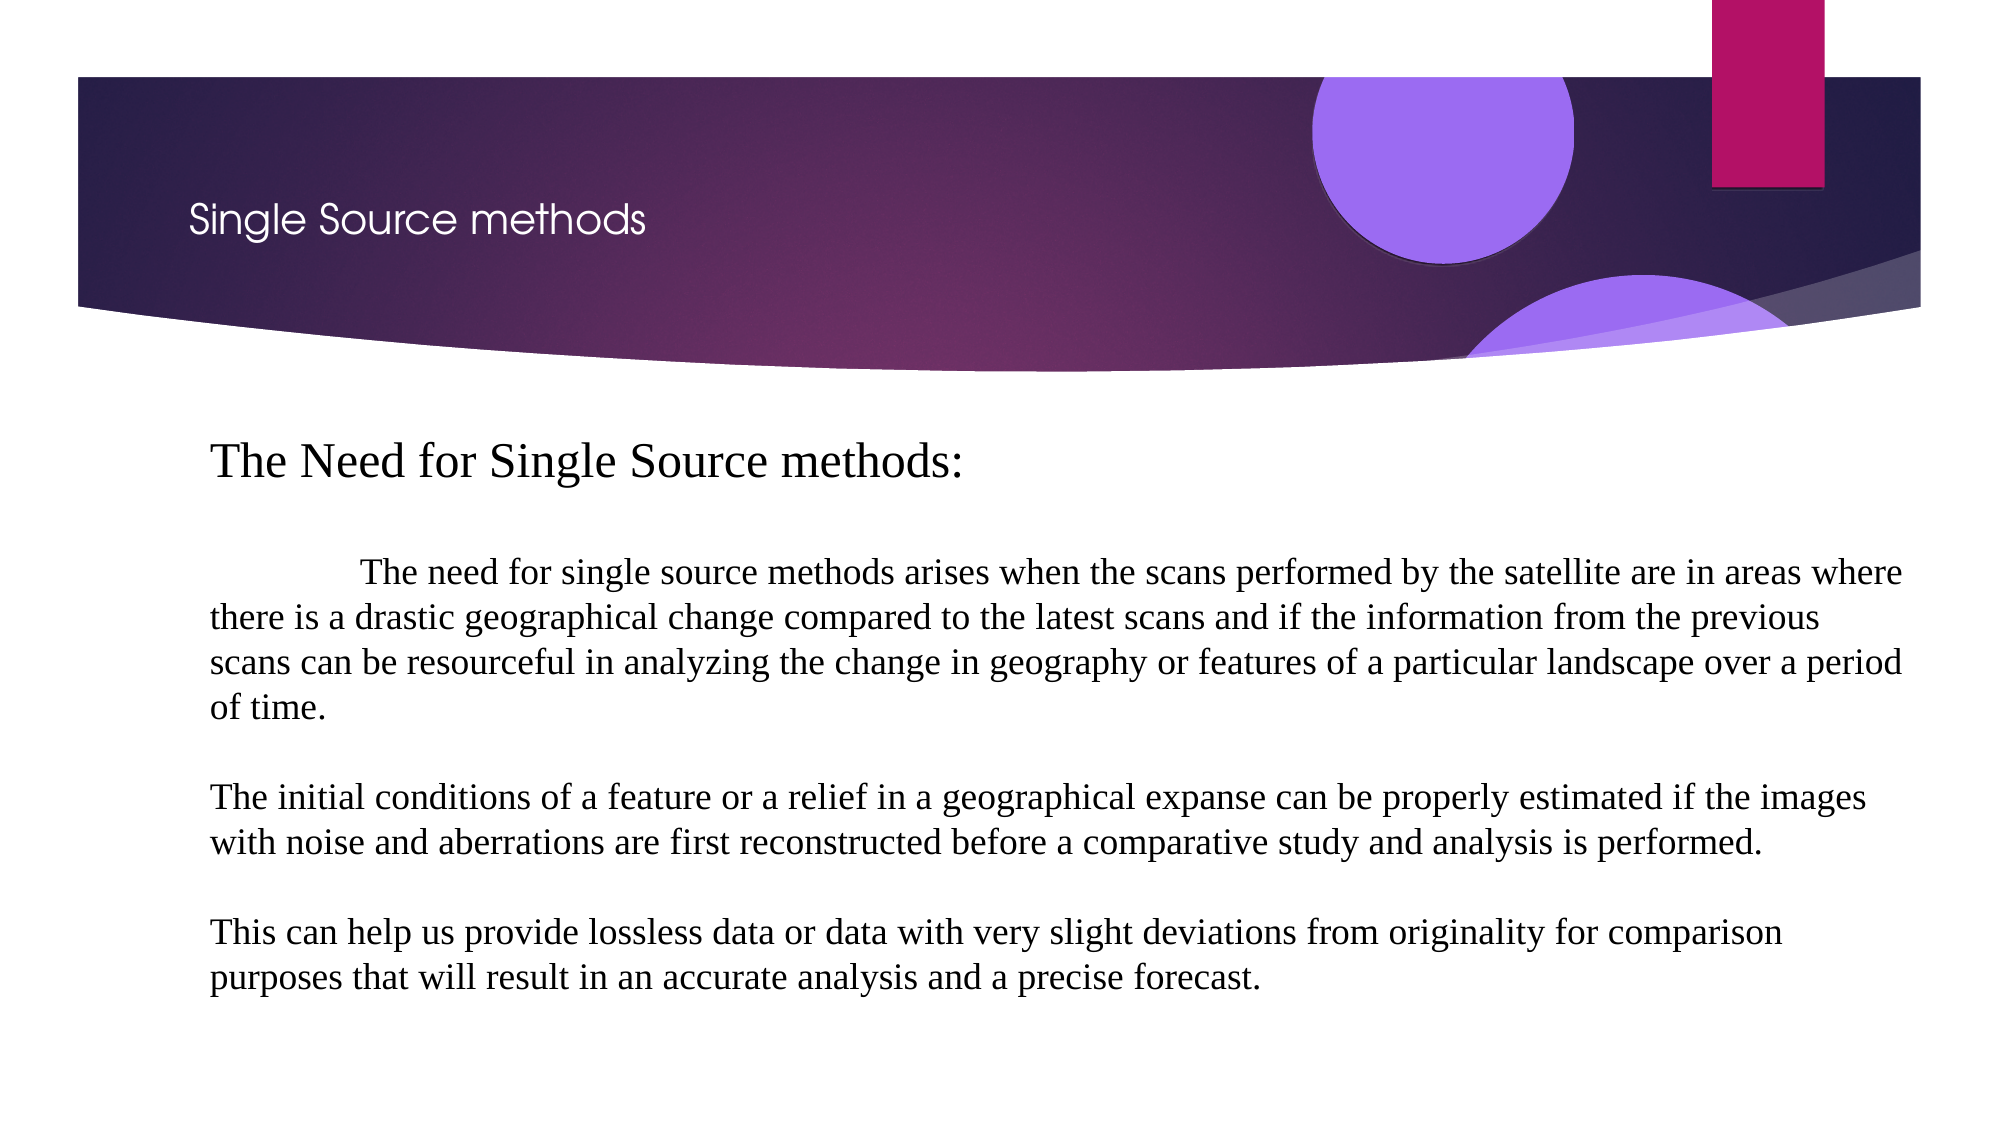

Single Source methods
The Need for Single Source methods:

	The need for single source methods arises when the scans performed by the satellite are in areas where there is a drastic geographical change compared to the latest scans and if the information from the previous scans can be resourceful in analyzing the change in geography or features of a particular landscape over a period of time.

The initial conditions of a feature or a relief in a geographical expanse can be properly estimated if the images  with noise and aberrations are first reconstructed before a comparative study and analysis is performed.

This can help us provide lossless data or data with very slight deviations from originality for comparison purposes that will result in an accurate analysis and a precise forecast.